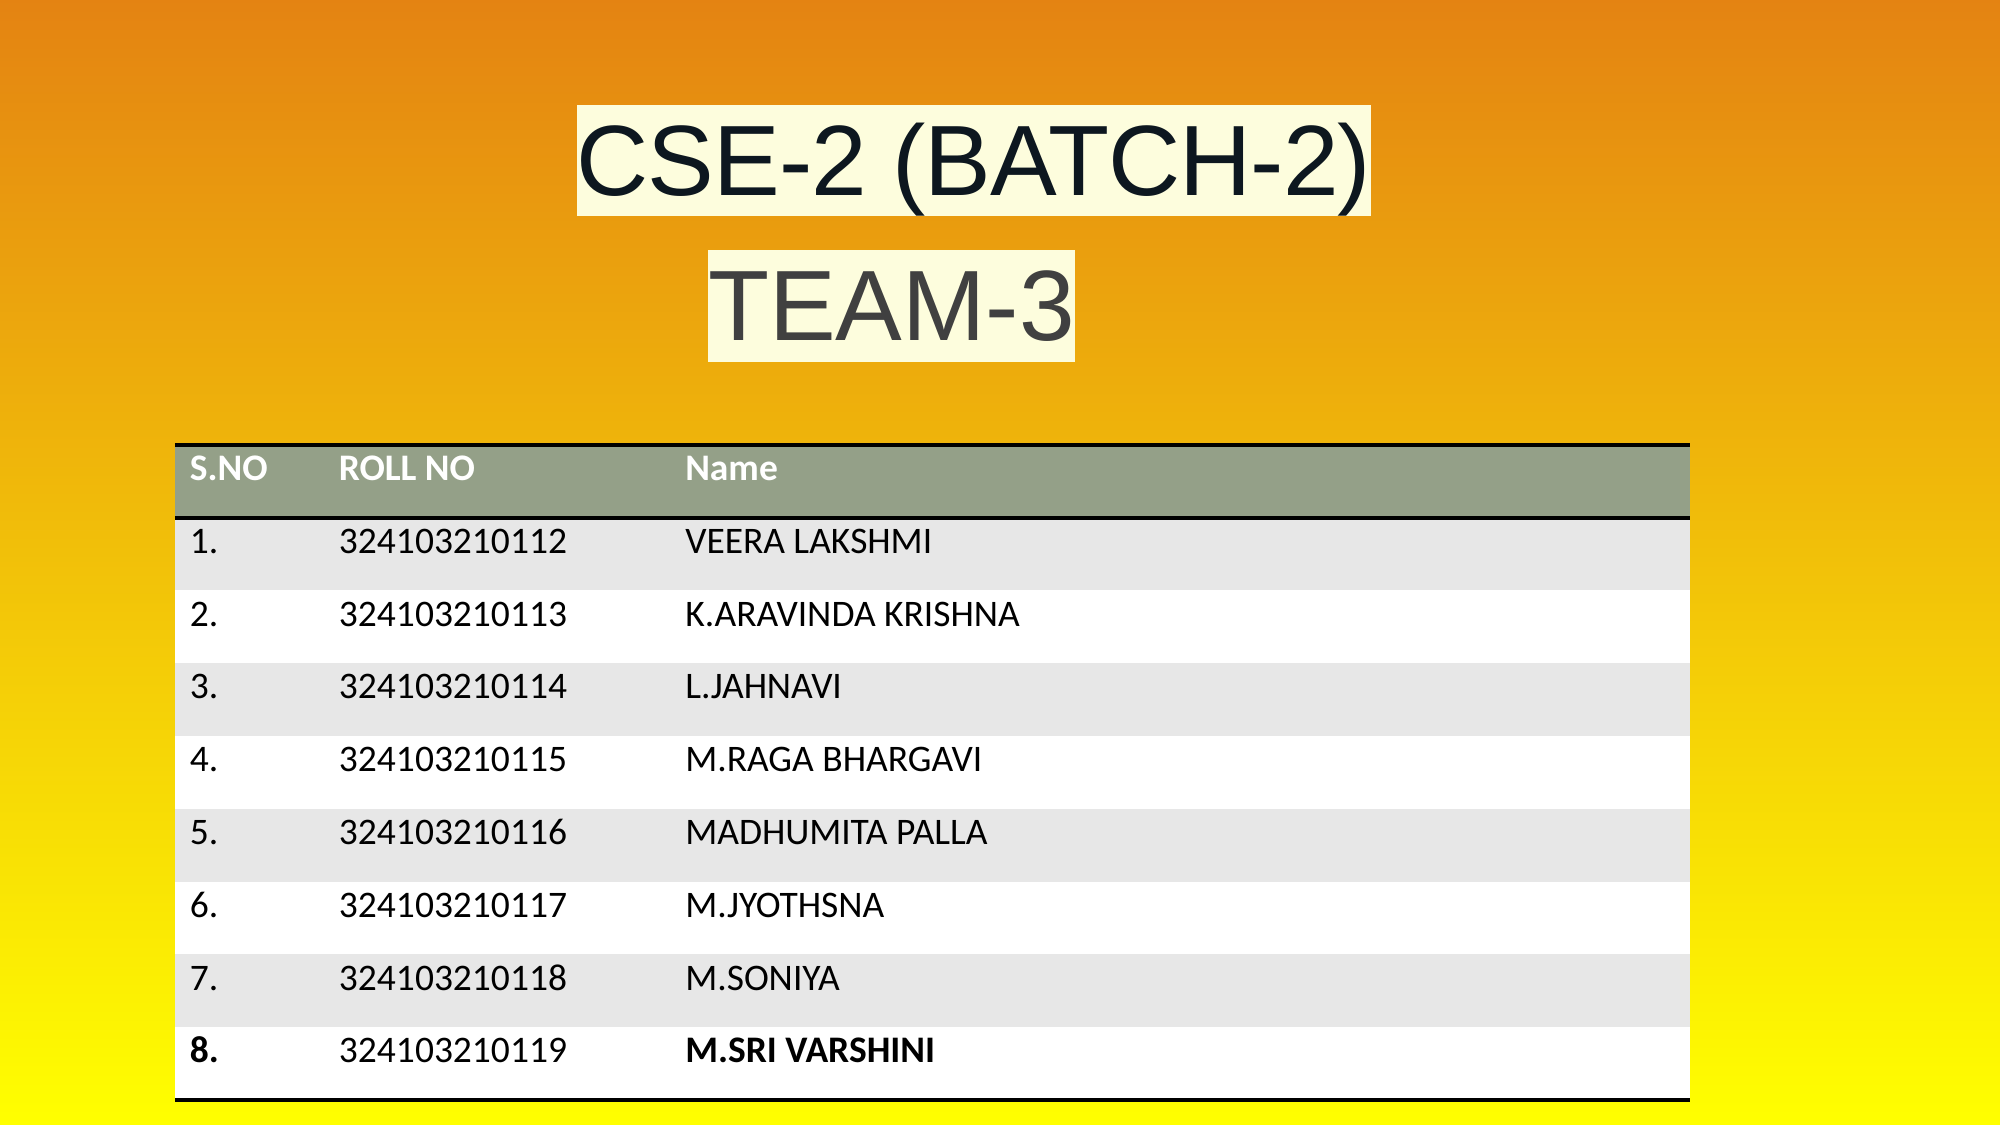

# CSE-2 (BATCH-2)
                      TEAM-3
| S.NO | ROLL NO | Name |
| --- | --- | --- |
| 1. | 324103210112 | VEERA LAKSHMI |
| 2. | 324103210113 | K.ARAVINDA KRISHNA |
| 3. | 324103210114 | L.JAHNAVI |
| 4. | 324103210115 | M.RAGA BHARGAVI |
| 5. | 324103210116 | MADHUMITA PALLA |
| 6. | 324103210117 | M.JYOTHSNA |
| 7. | 324103210118 | M.SONIYA |
| 8. | 324103210119 | M.SRI VARSHINI |